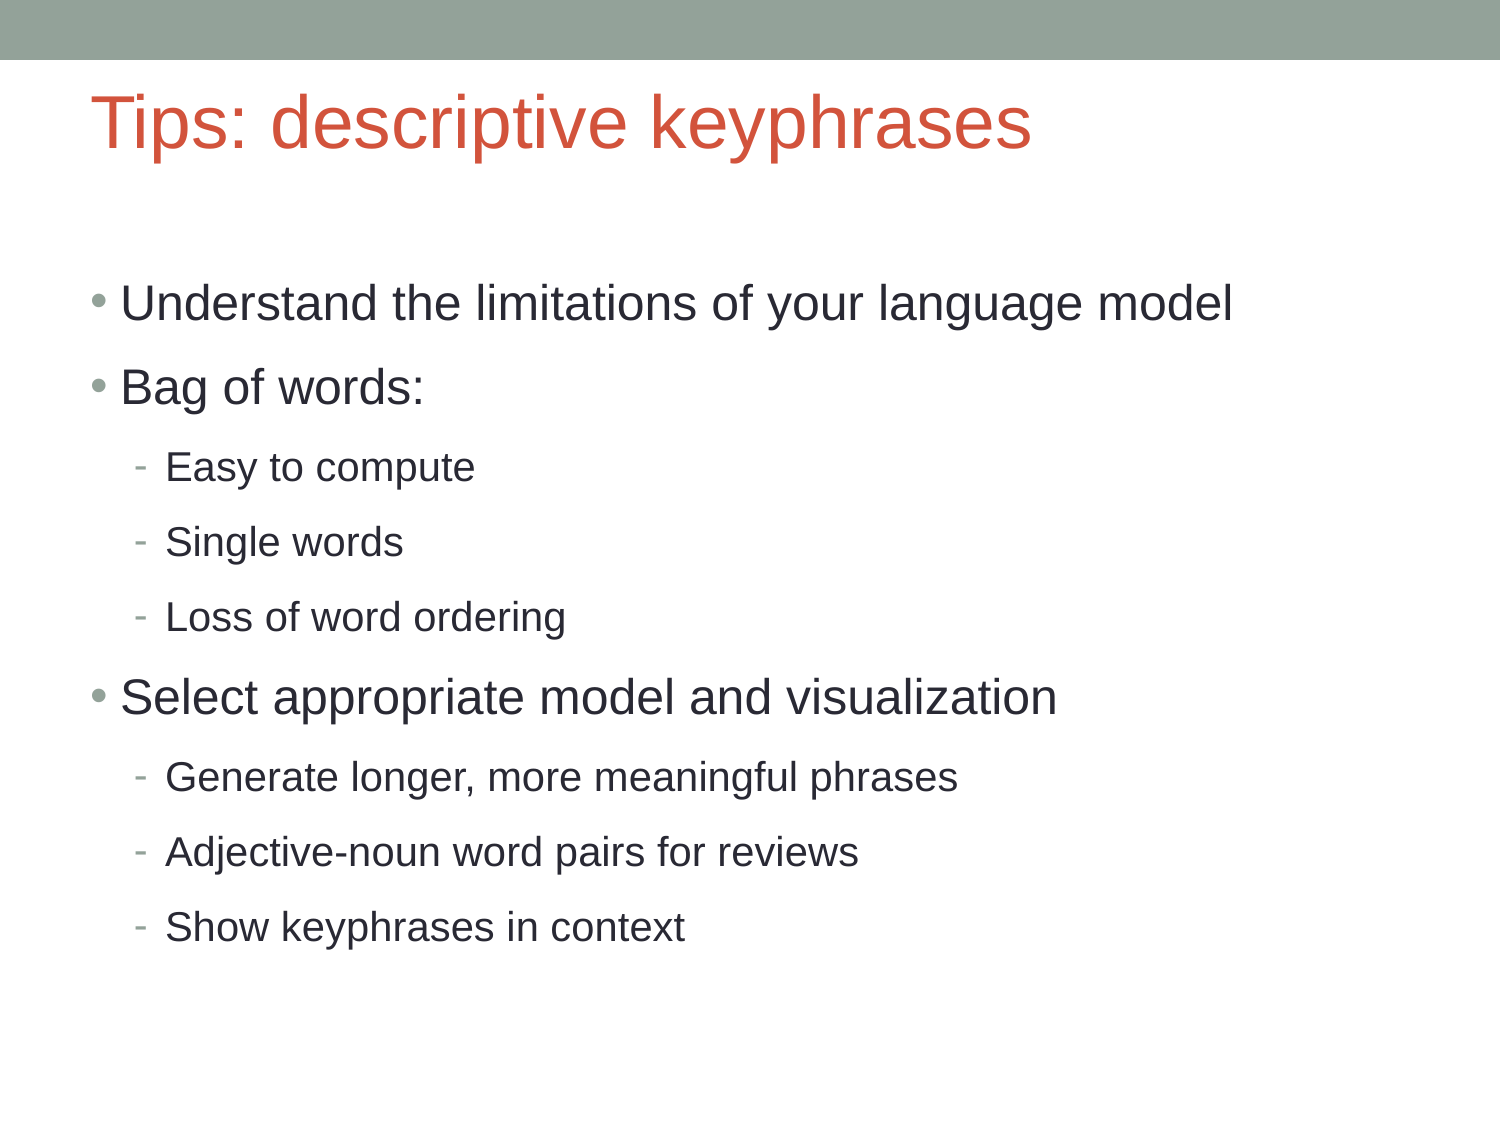

# Tips: descriptive keyphrases
Understand the limitations of your language model
Bag of words:
Easy to compute
Single words
Loss of word ordering
Select appropriate model and visualization
Generate longer, more meaningful phrases
Adjective-noun word pairs for reviews
Show keyphrases in context